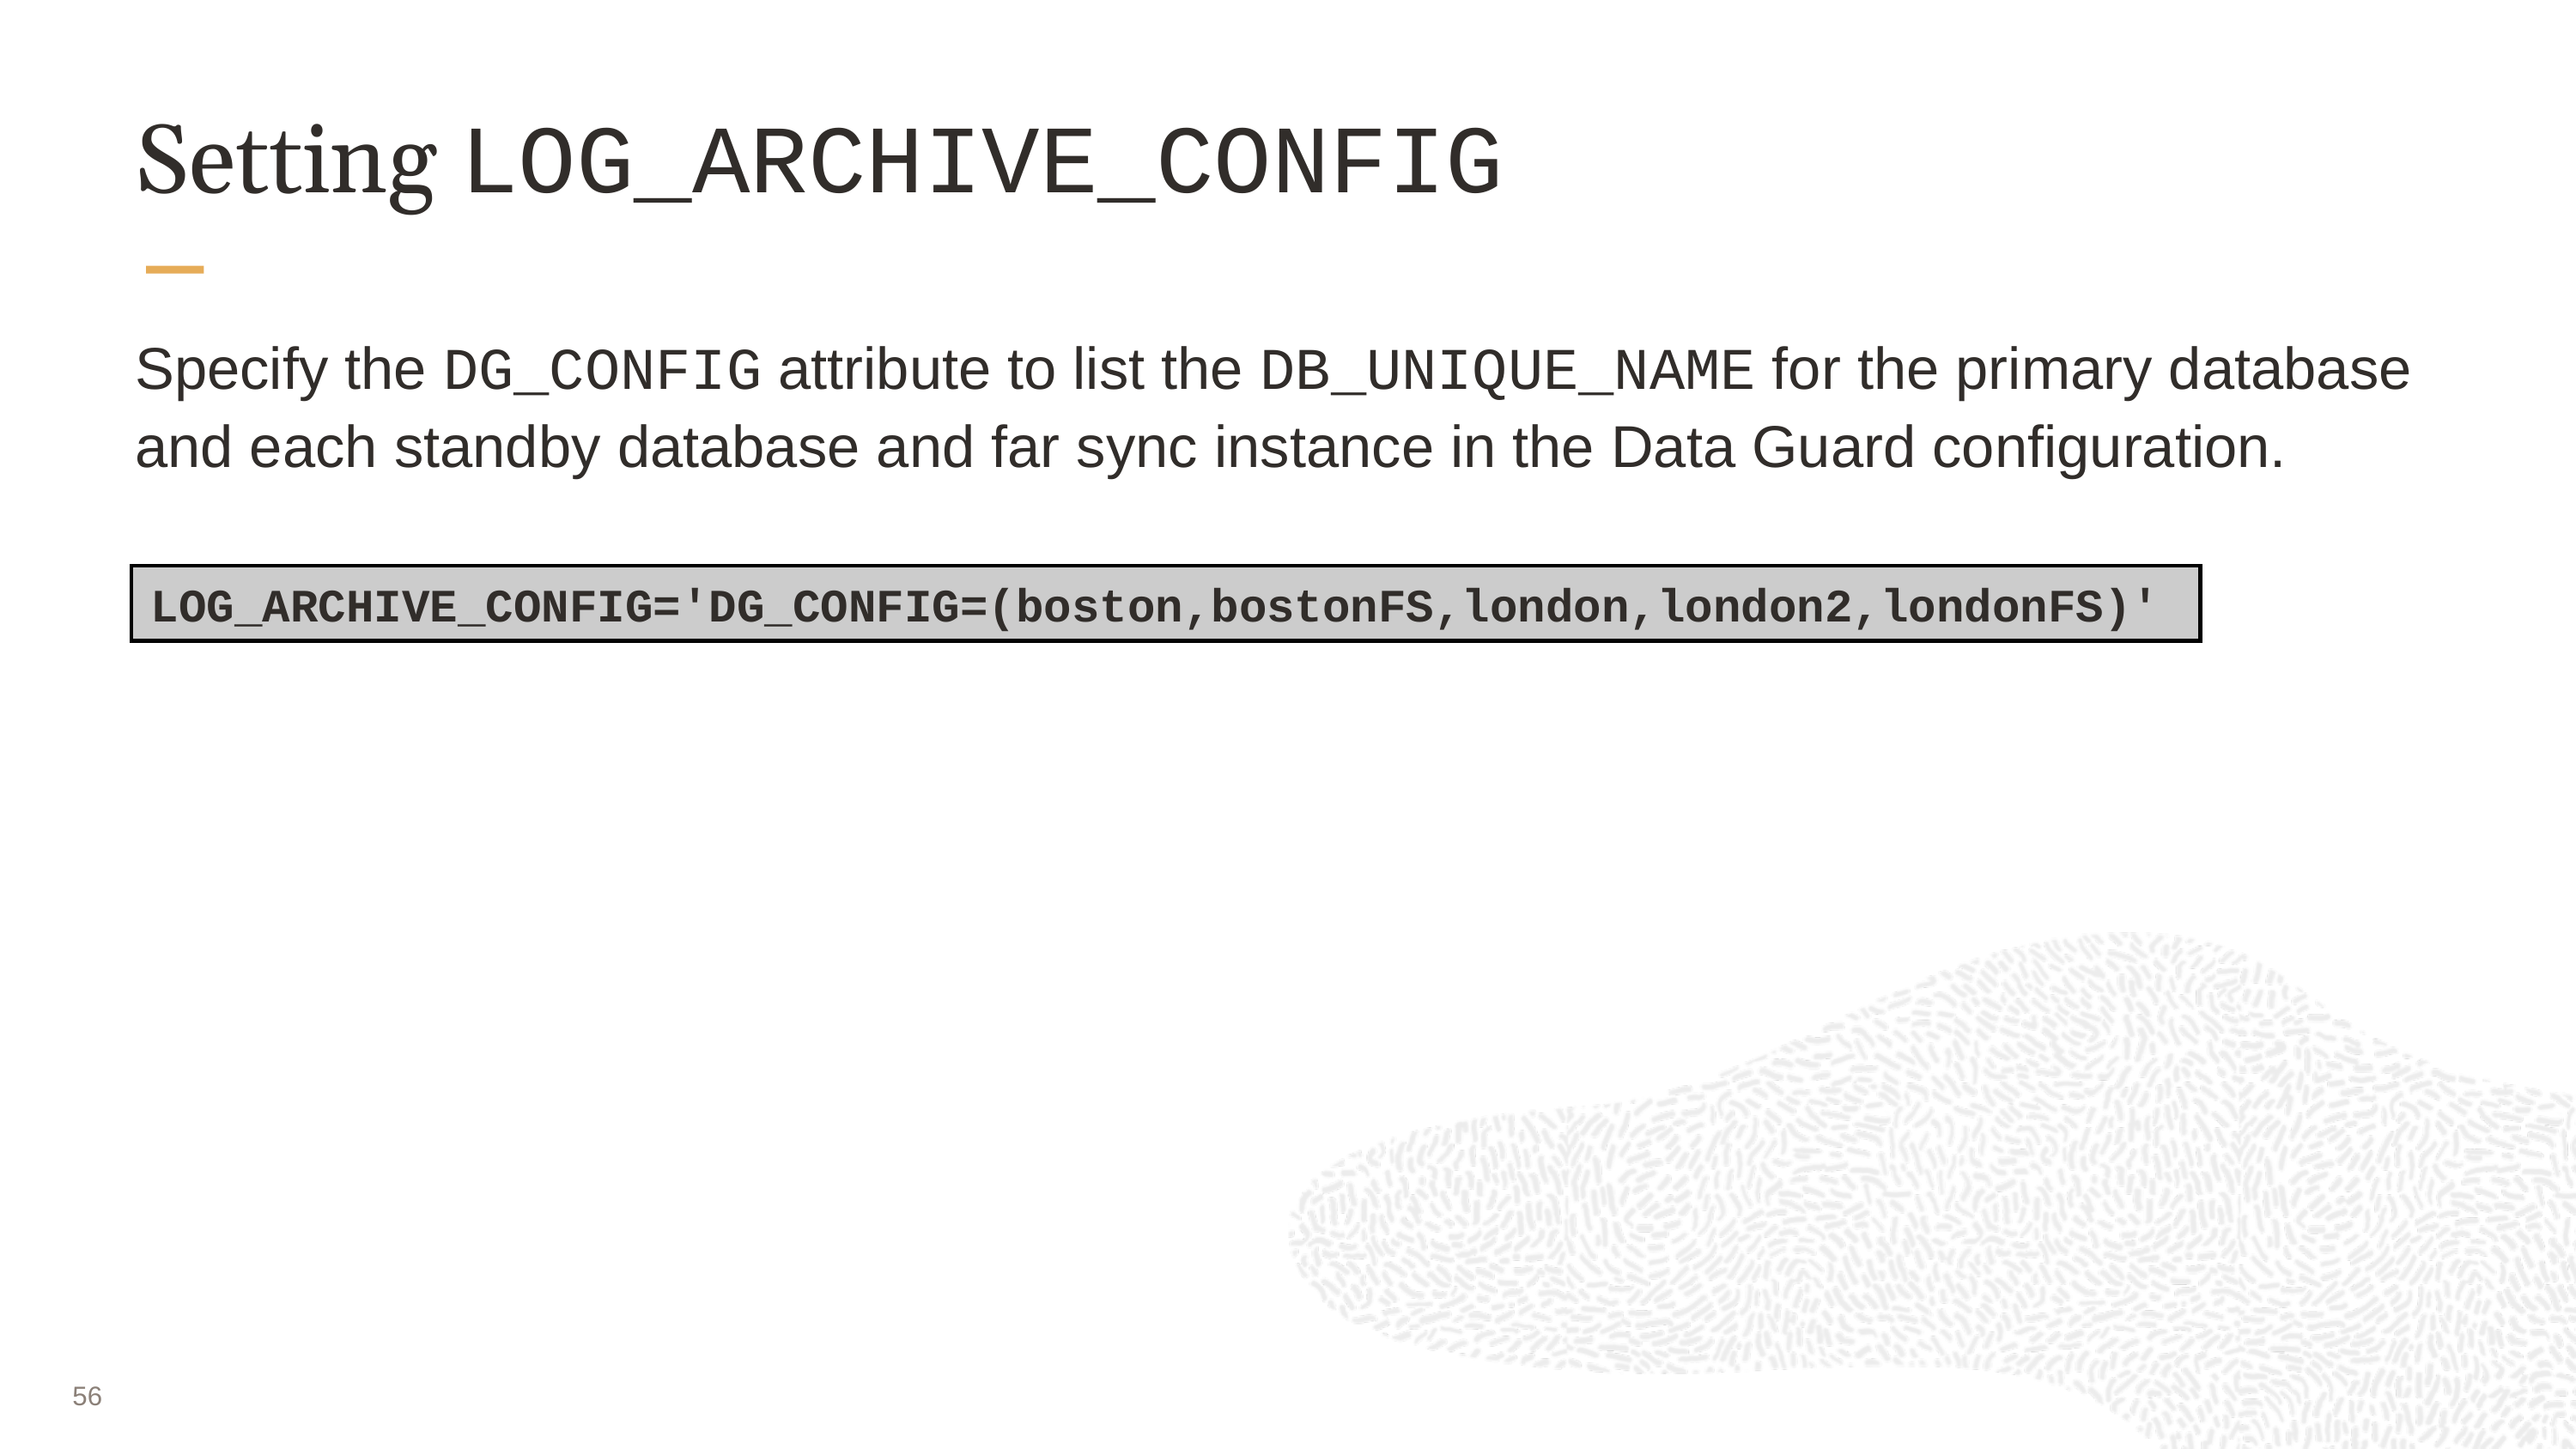

# Setting LOG_ARCHIVE_CONFIG
Specify the DG_CONFIG attribute to list the DB_UNIQUE_NAME for the primary database and each standby database and far sync instance in the Data Guard configuration.
LOG_ARCHIVE_CONFIG='DG_CONFIG=(boston,bostonFS,london,london2,londonFS)'